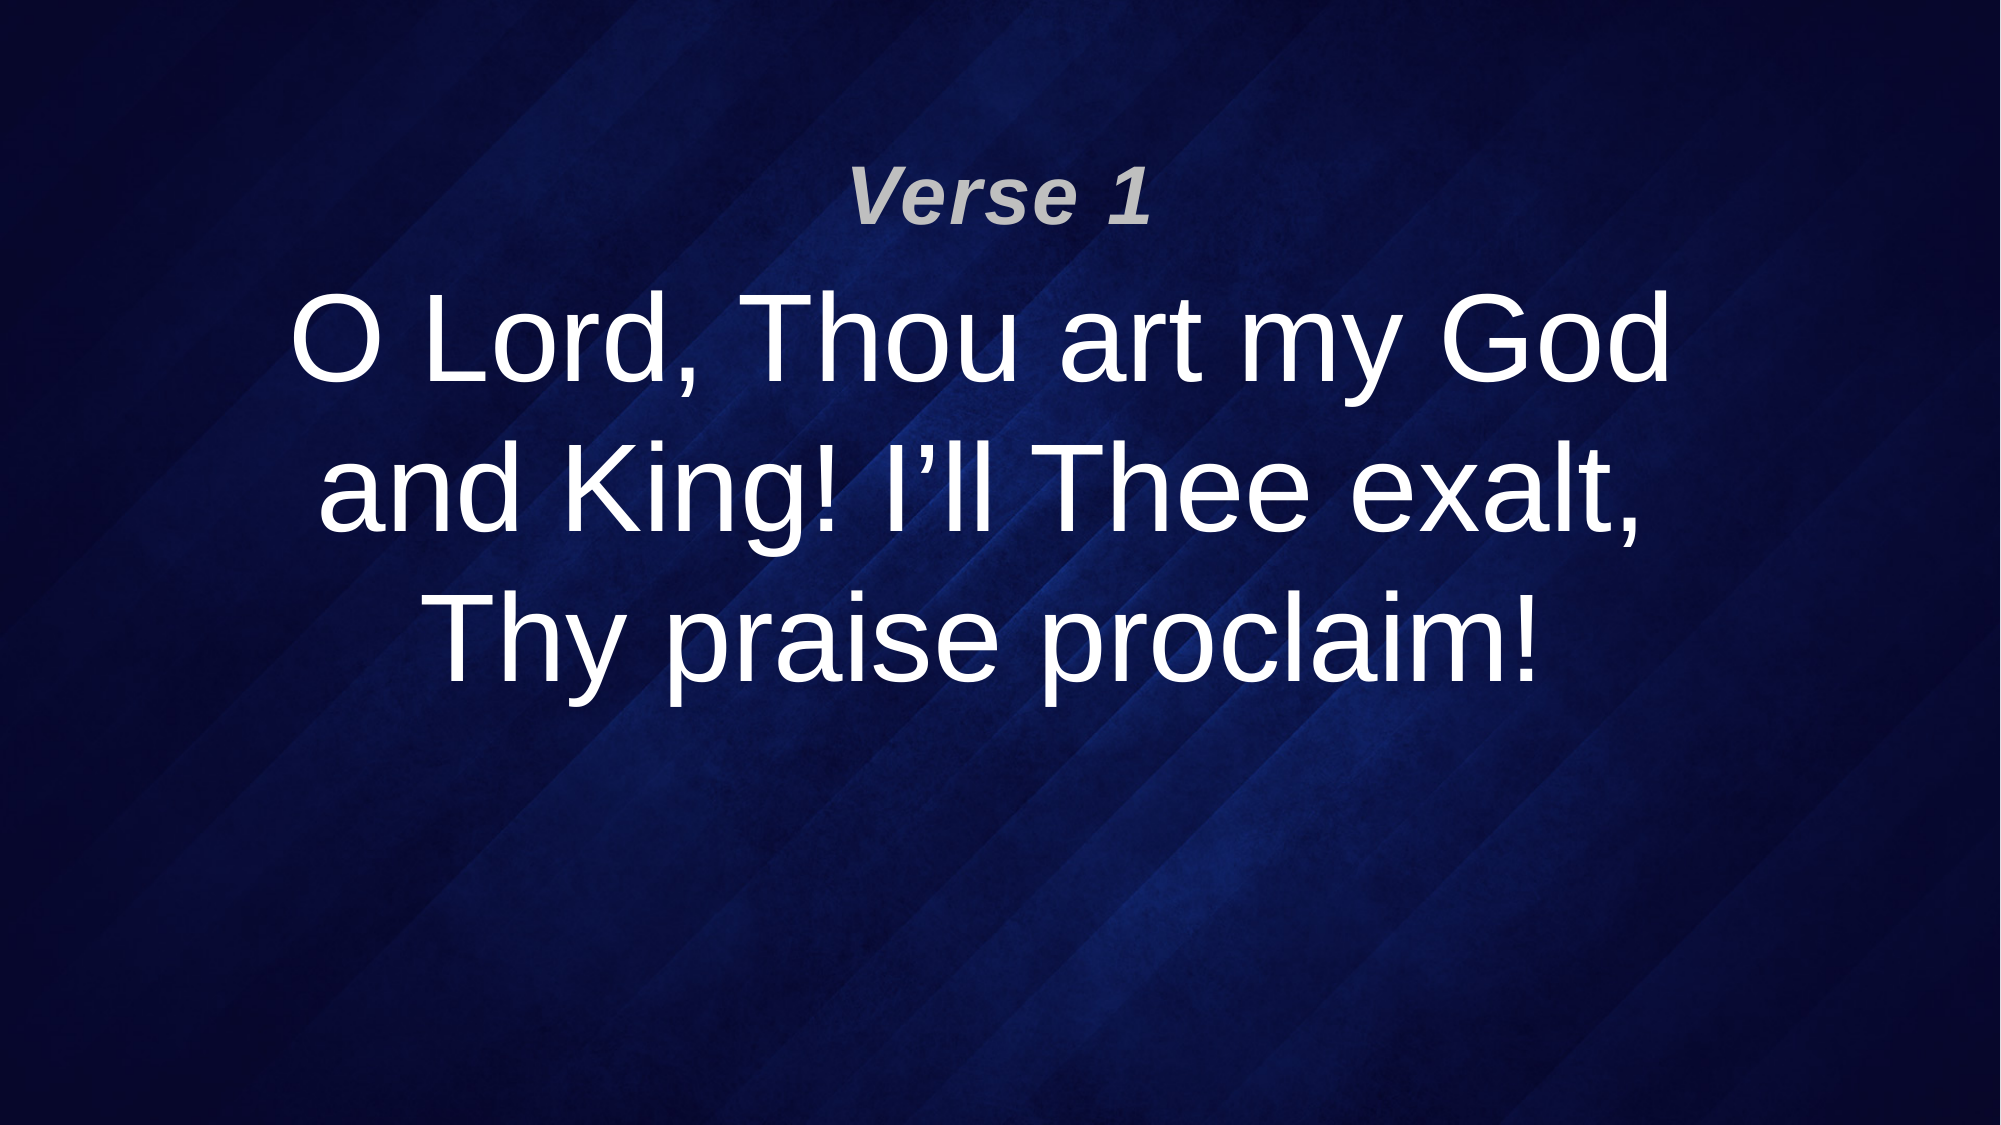

Verse 1
# O Lord, Thou art my God and King! I’ll Thee exalt, Thy praise proclaim!